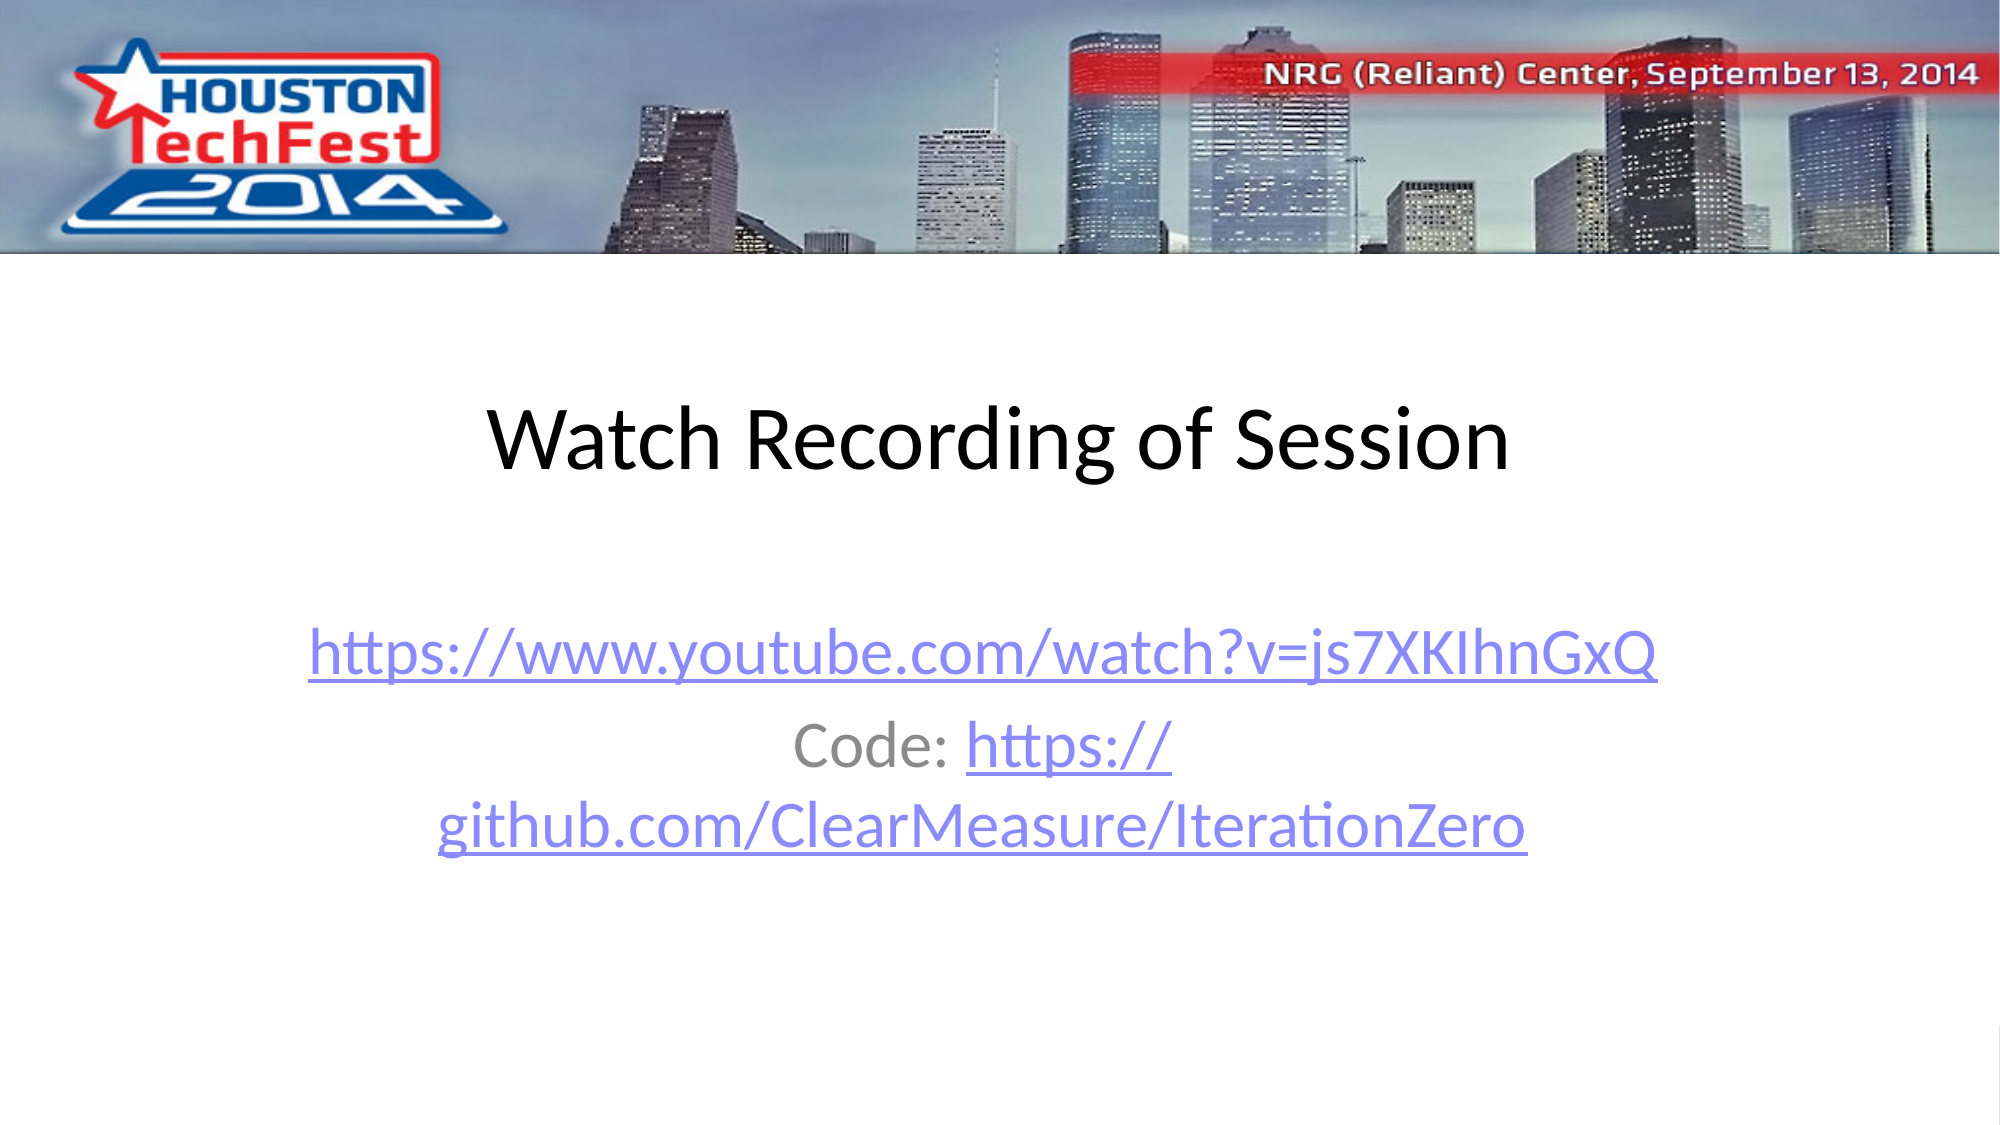

# Watch Recording of Session
https://www.youtube.com/watch?v=js7XKIhnGxQ
Code: https://github.com/ClearMeasure/IterationZero